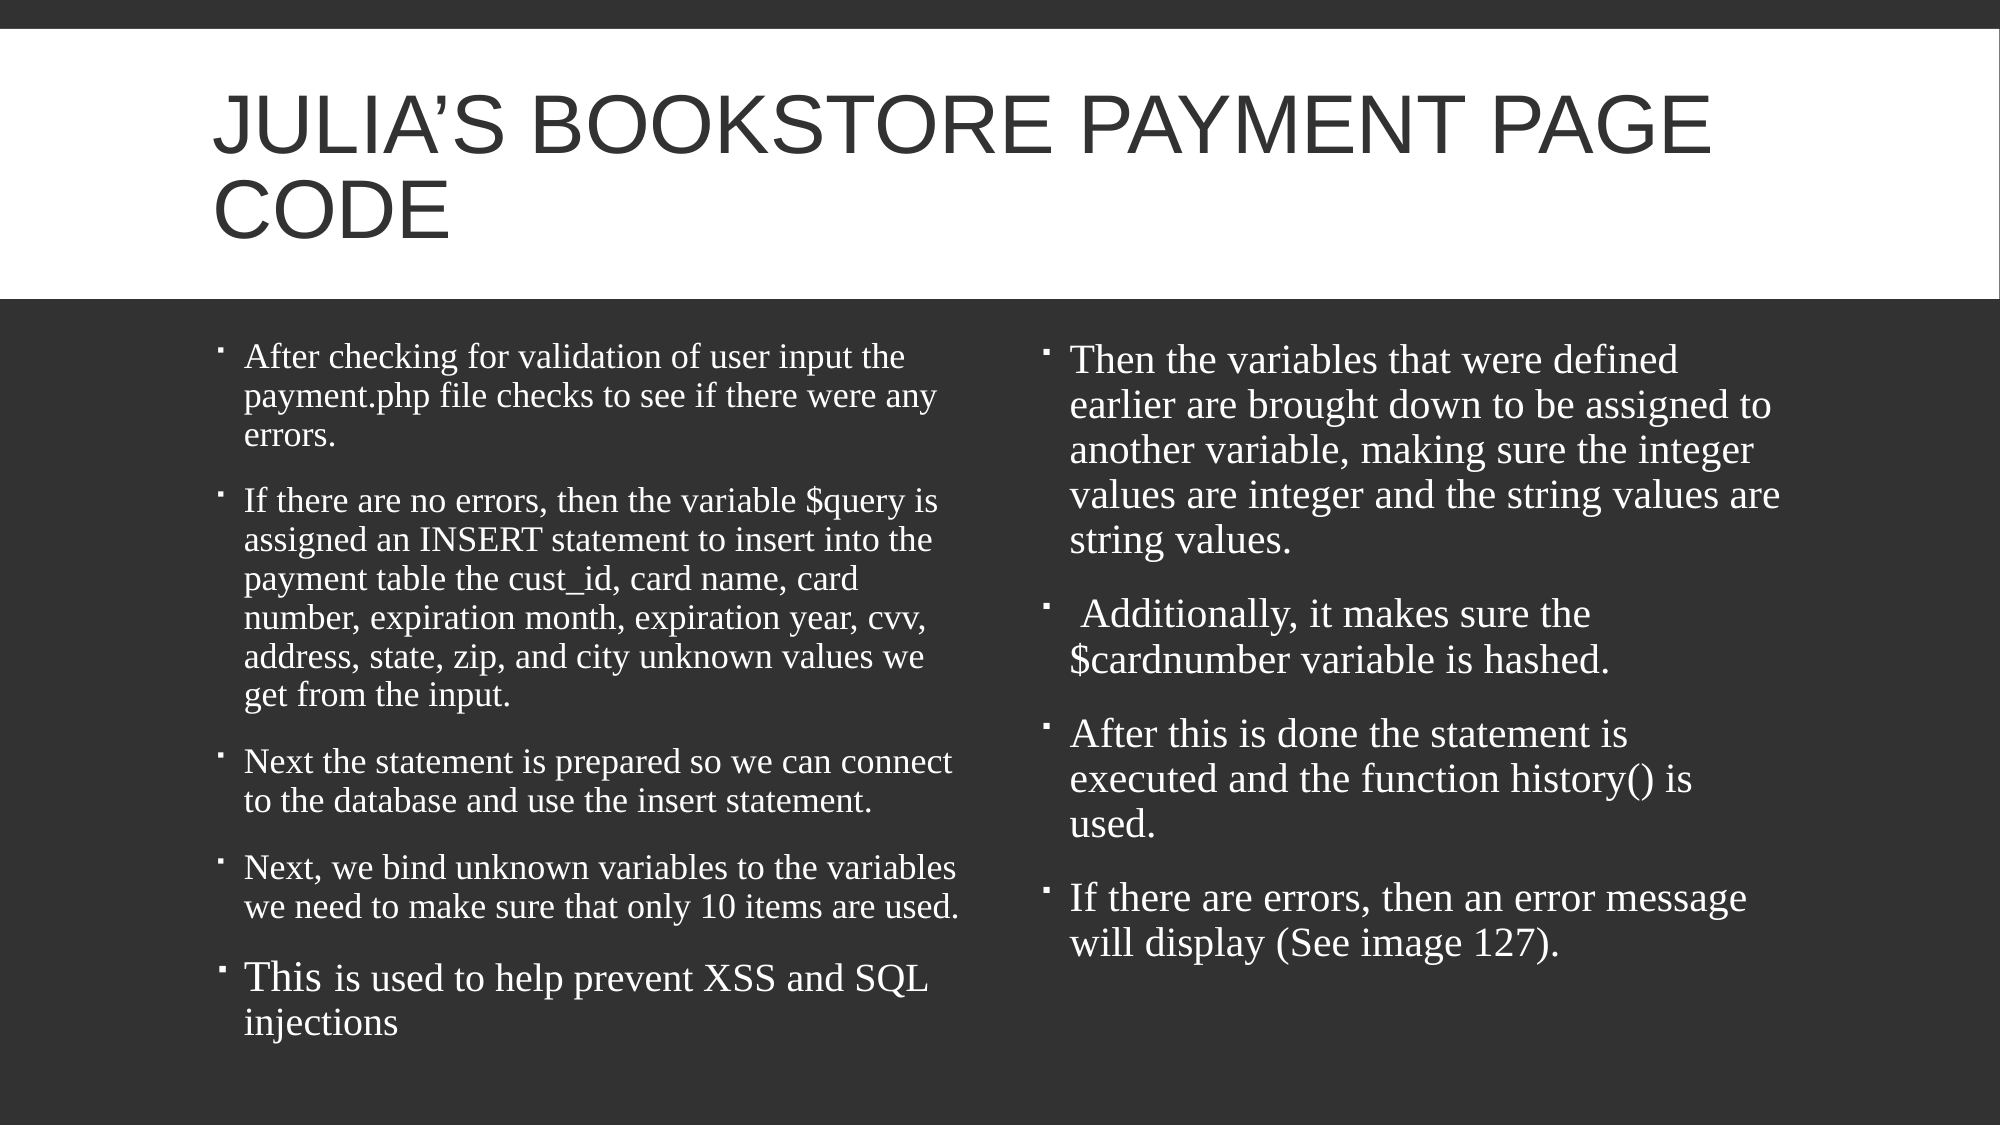

# Julia’s Bookstore Payment page Code
After checking for validation of user input the payment.php file checks to see if there were any errors.
If there are no errors, then the variable $query is assigned an INSERT statement to insert into the payment table the cust_id, card name, card number, expiration month, expiration year, cvv, address, state, zip, and city unknown values we get from the input.
Next the statement is prepared so we can connect to the database and use the insert statement.
Next, we bind unknown variables to the variables we need to make sure that only 10 items are used.
This is used to help prevent XSS and SQL injections
Then the variables that were defined earlier are brought down to be assigned to another variable, making sure the integer values are integer and the string values are string values.
 Additionally, it makes sure the $cardnumber variable is hashed.
After this is done the statement is executed and the function history() is used.
If there are errors, then an error message will display (See image 127).